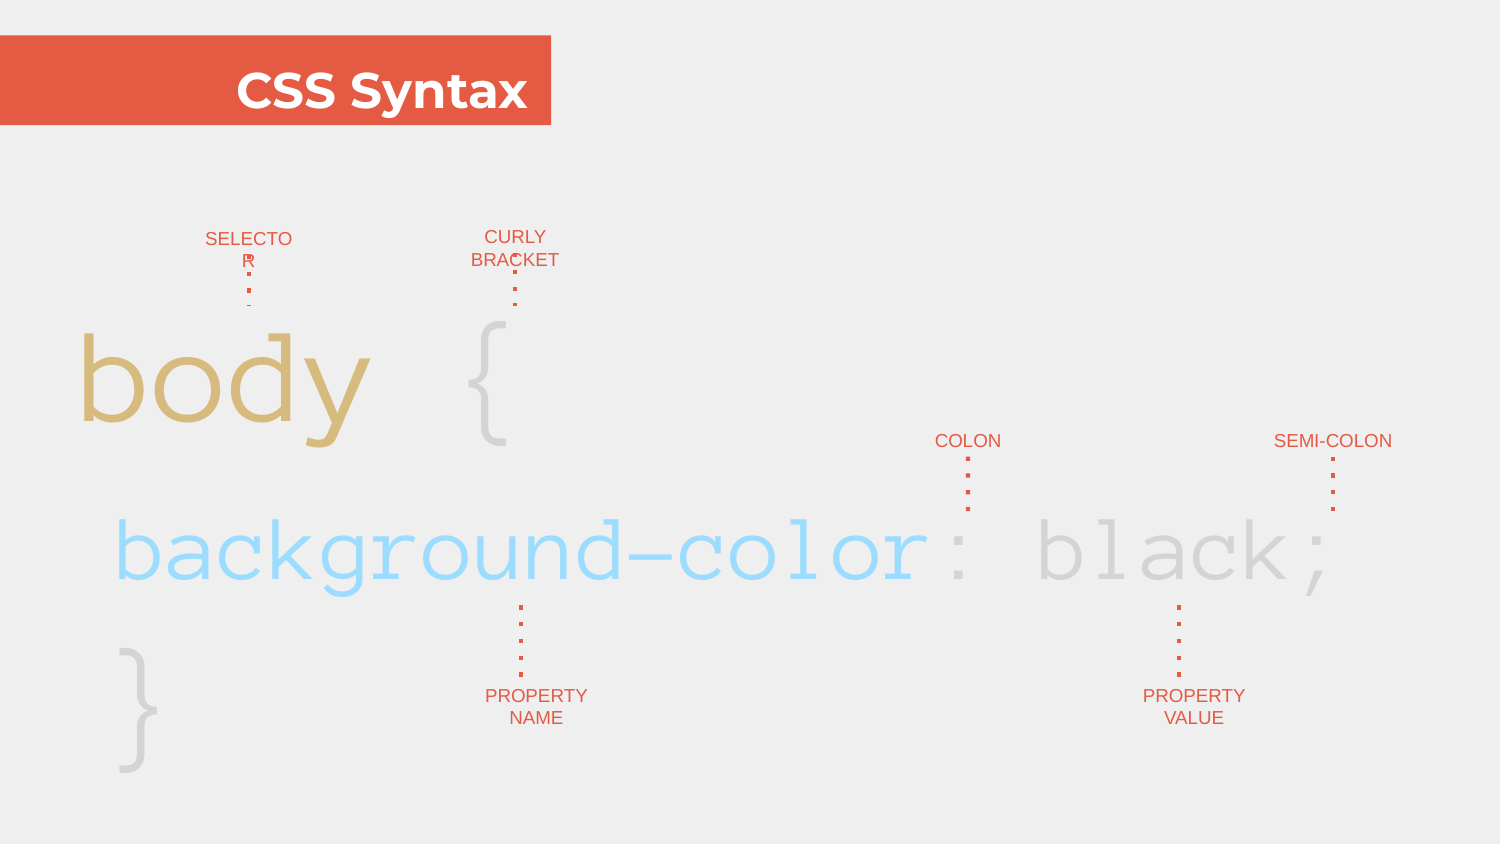

# CSS Syntax
CURLY BRACKET
SELECTOR
body {
COLON
SEMI-COLON
background-color: black;
}
PROPERTY NAME
PROPERTY VALUE